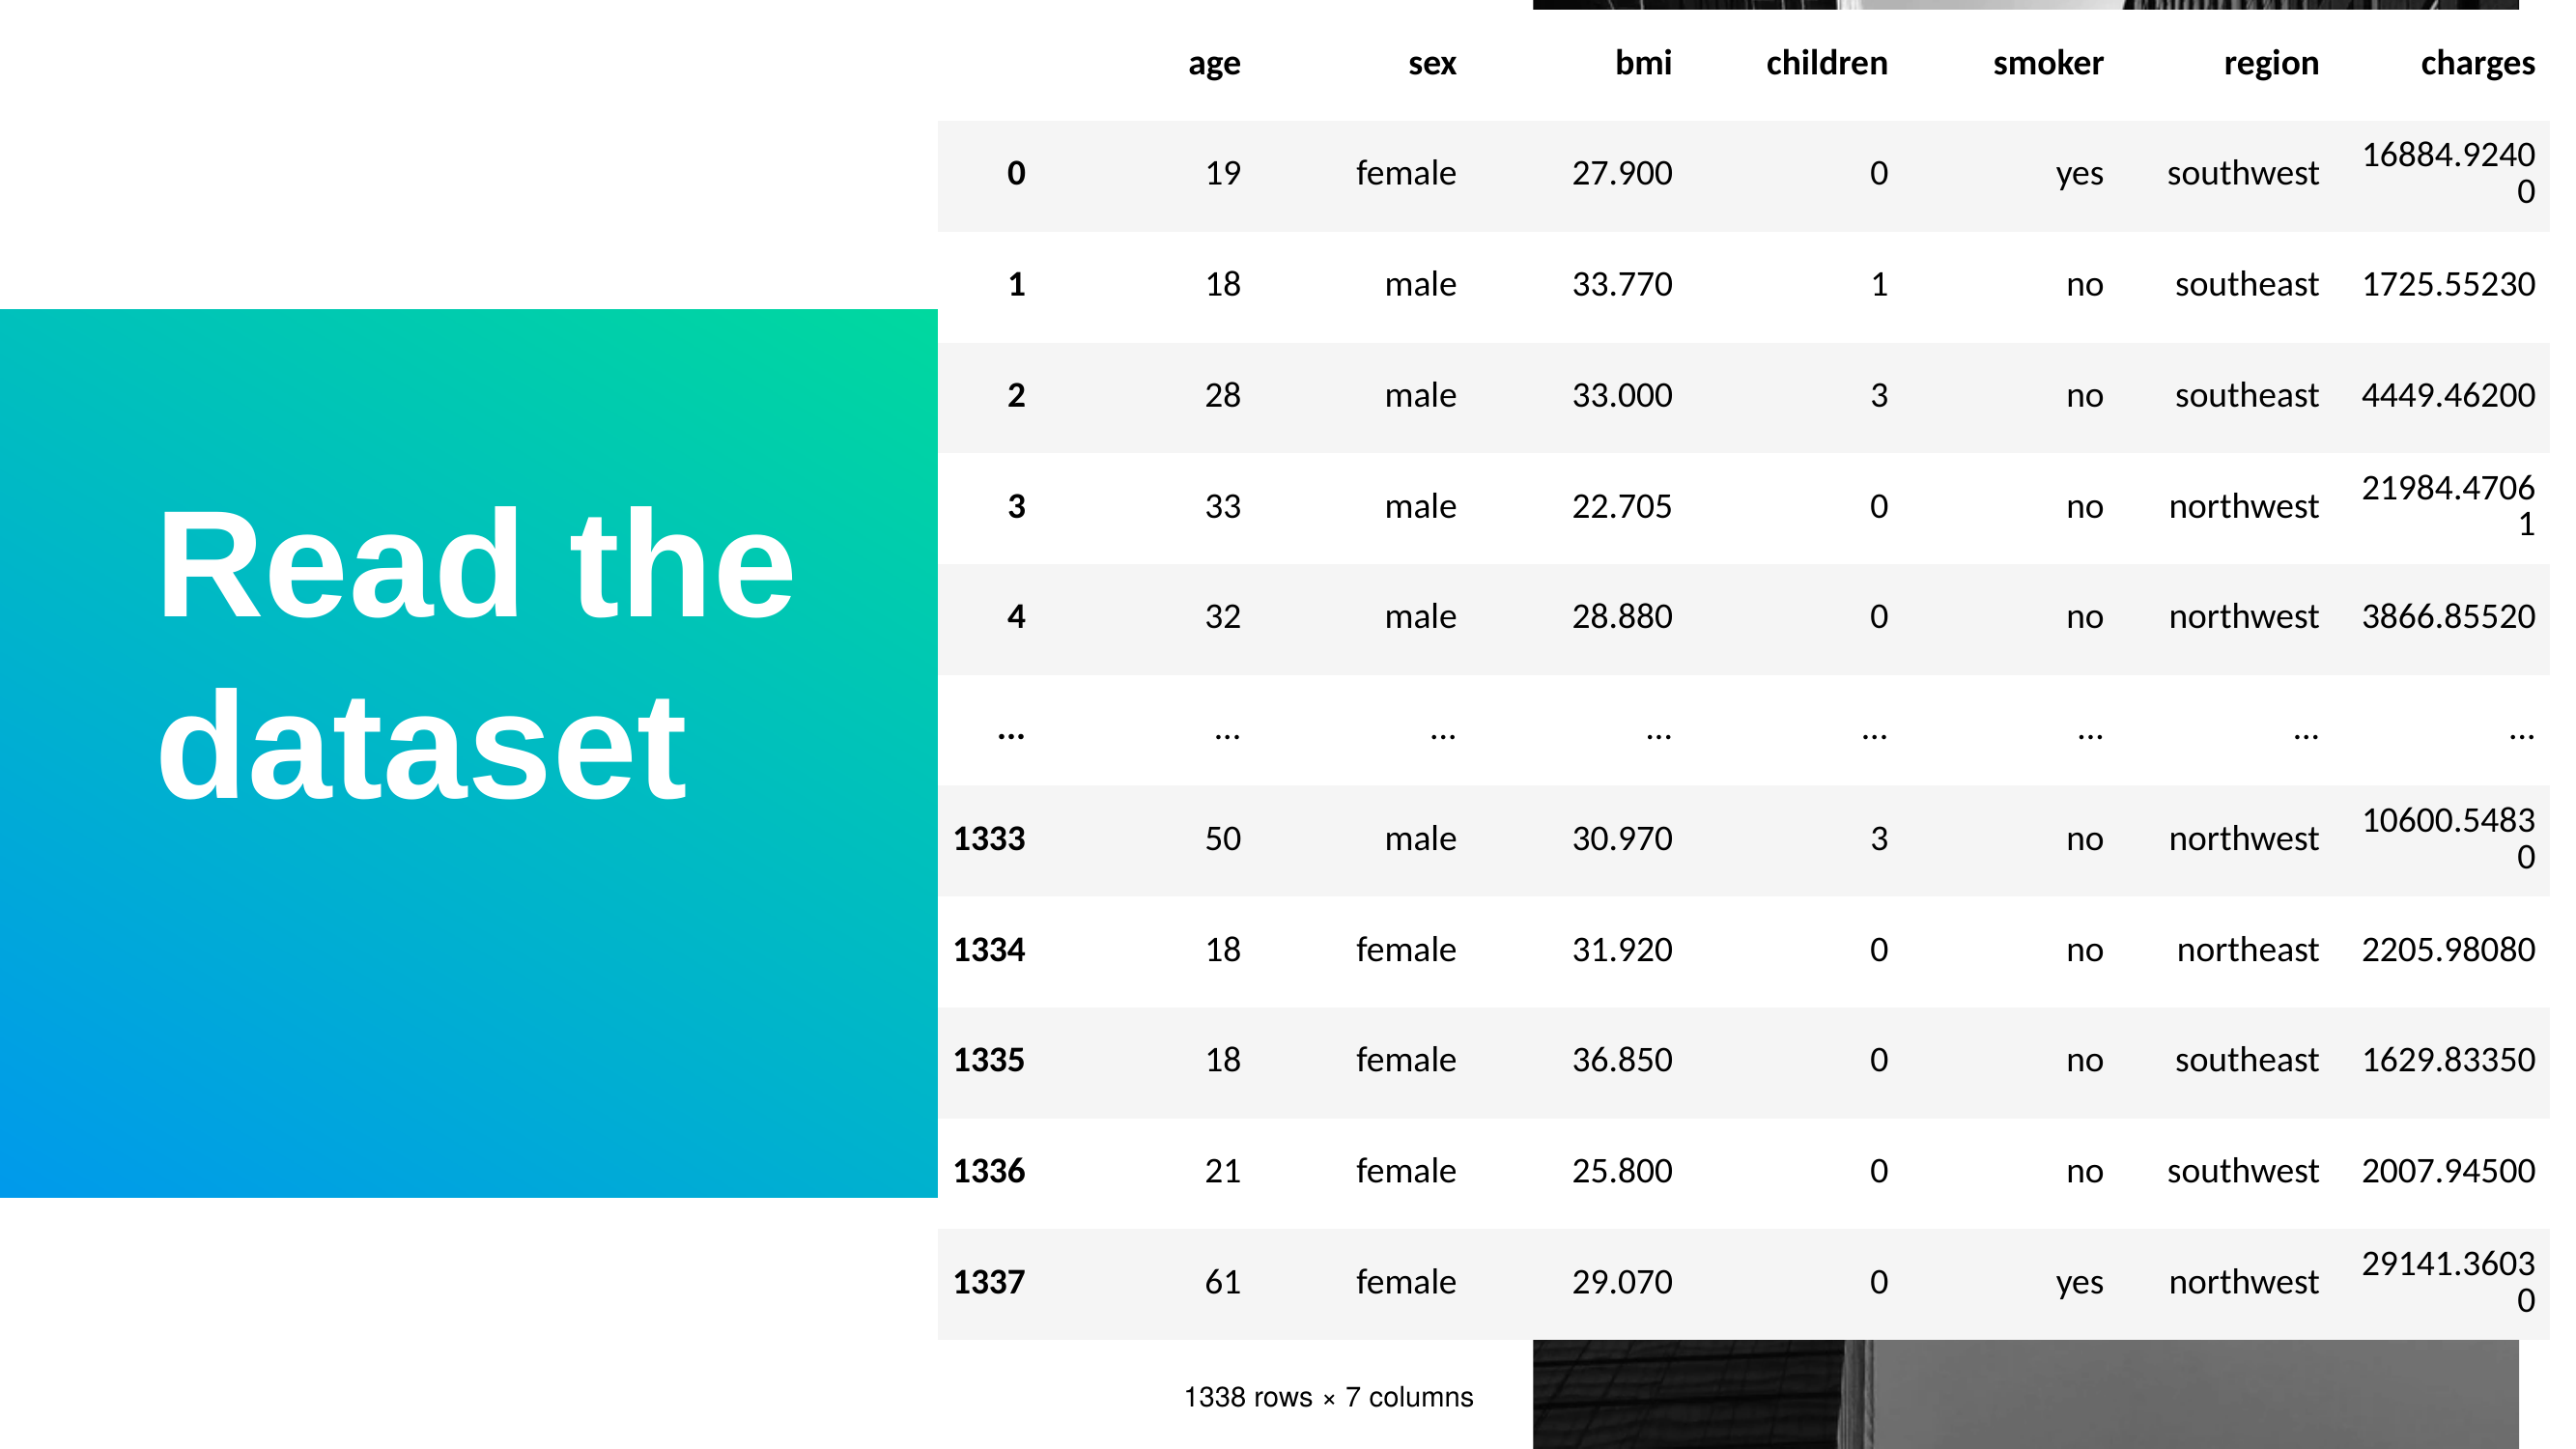

|  | age | sex | bmi | children | smoker | region | charges |
| --- | --- | --- | --- | --- | --- | --- | --- |
| 0 | 19 | female | 27.900 | 0 | yes | southwest | 16884.92400 |
| 1 | 18 | male | 33.770 | 1 | no | southeast | 1725.55230 |
| 2 | 28 | male | 33.000 | 3 | no | southeast | 4449.46200 |
| 3 | 33 | male | 22.705 | 0 | no | northwest | 21984.47061 |
| 4 | 32 | male | 28.880 | 0 | no | northwest | 3866.85520 |
| ... | ... | ... | ... | ... | ... | ... | ... |
| 1333 | 50 | male | 30.970 | 3 | no | northwest | 10600.54830 |
| 1334 | 18 | female | 31.920 | 0 | no | northeast | 2205.98080 |
| 1335 | 18 | female | 36.850 | 0 | no | southeast | 1629.83350 |
| 1336 | 21 | female | 25.800 | 0 | no | southwest | 2007.94500 |
| 1337 | 61 | female | 29.070 | 0 | yes | northwest | 29141.36030 |
# Read the dataset
1338 rows × 7 columns